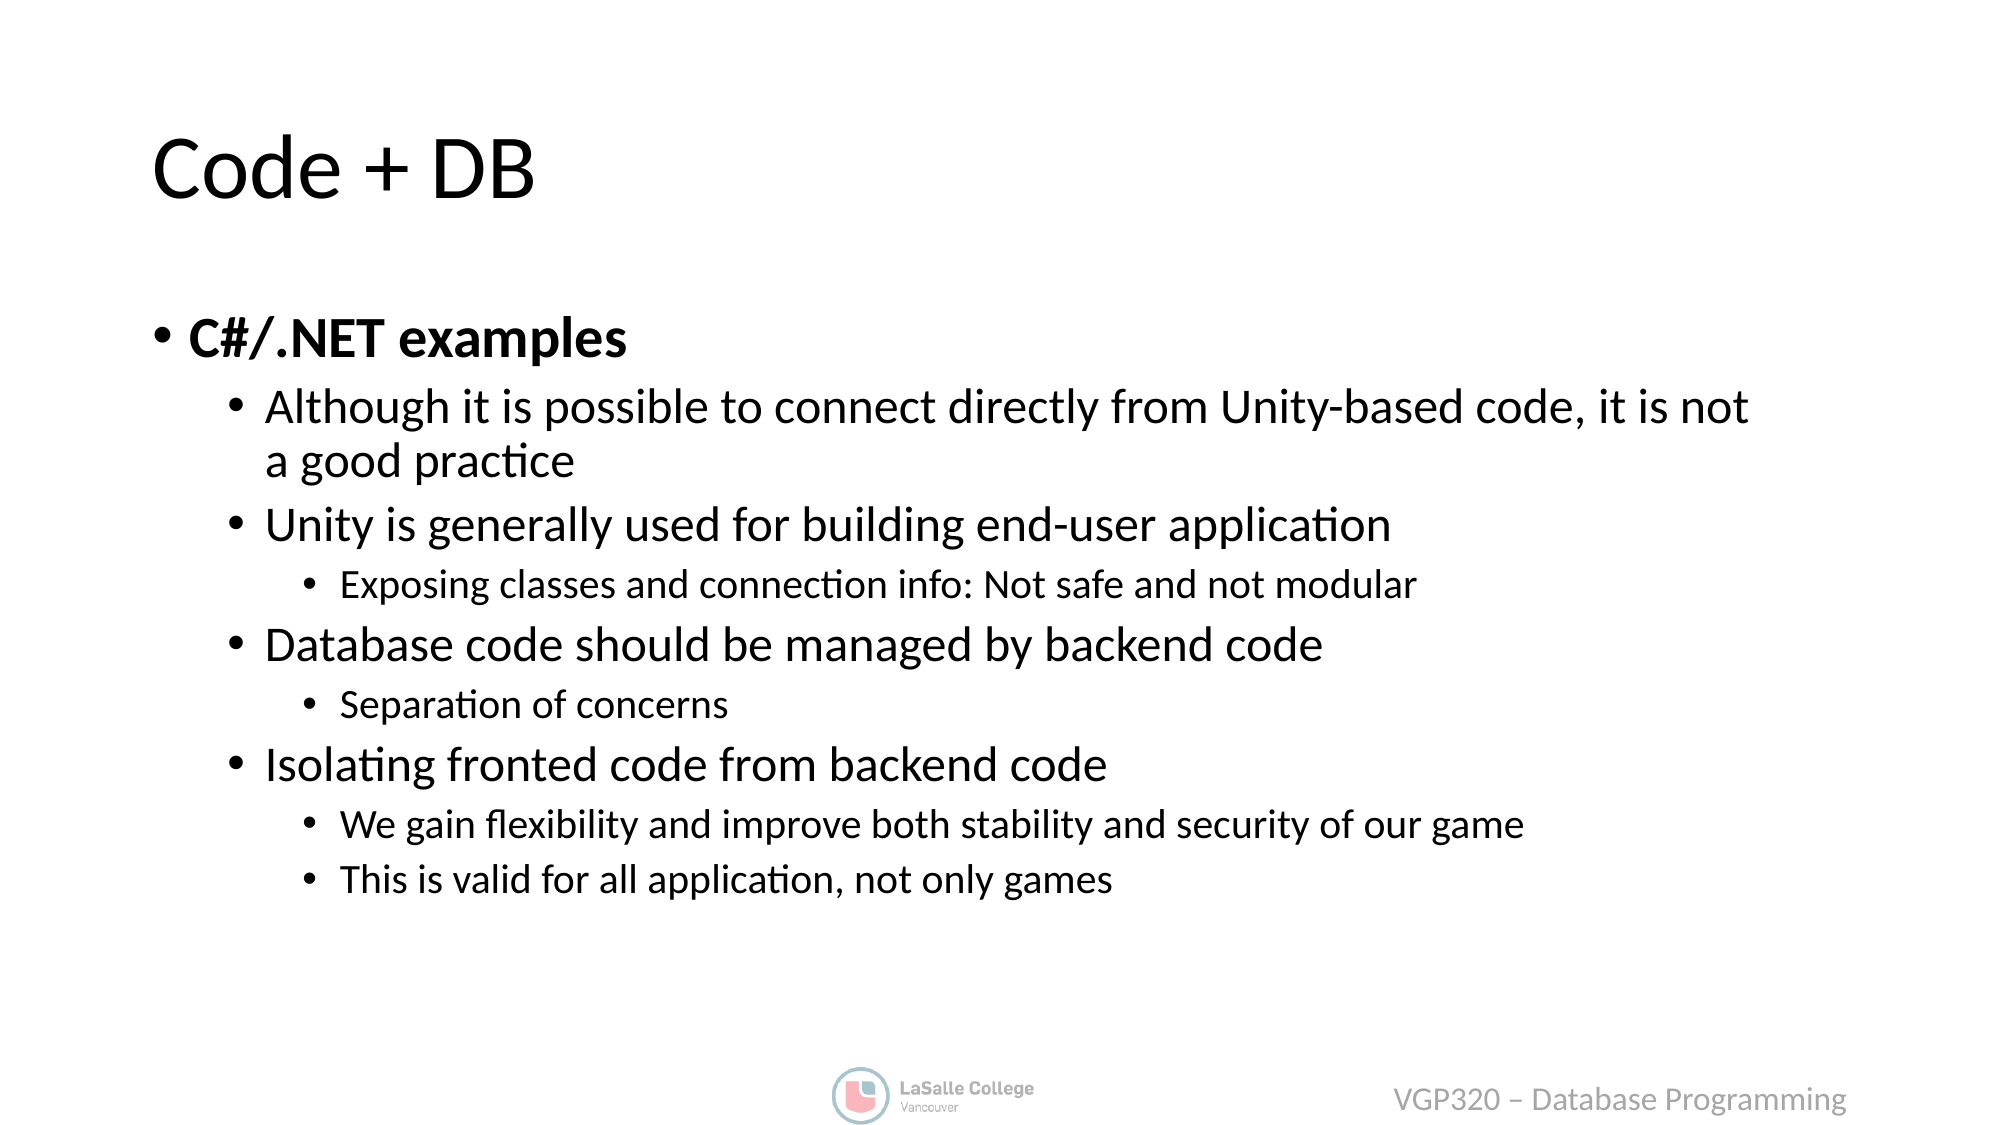

# Code + DB
C#/.NET examples
Although it is possible to connect directly from Unity-based code, it is not a good practice
Unity is generally used for building end-user application
Exposing classes and connection info: Not safe and not modular
Database code should be managed by backend code
Separation of concerns
Isolating fronted code from backend code
We gain flexibility and improve both stability and security of our game
This is valid for all application, not only games